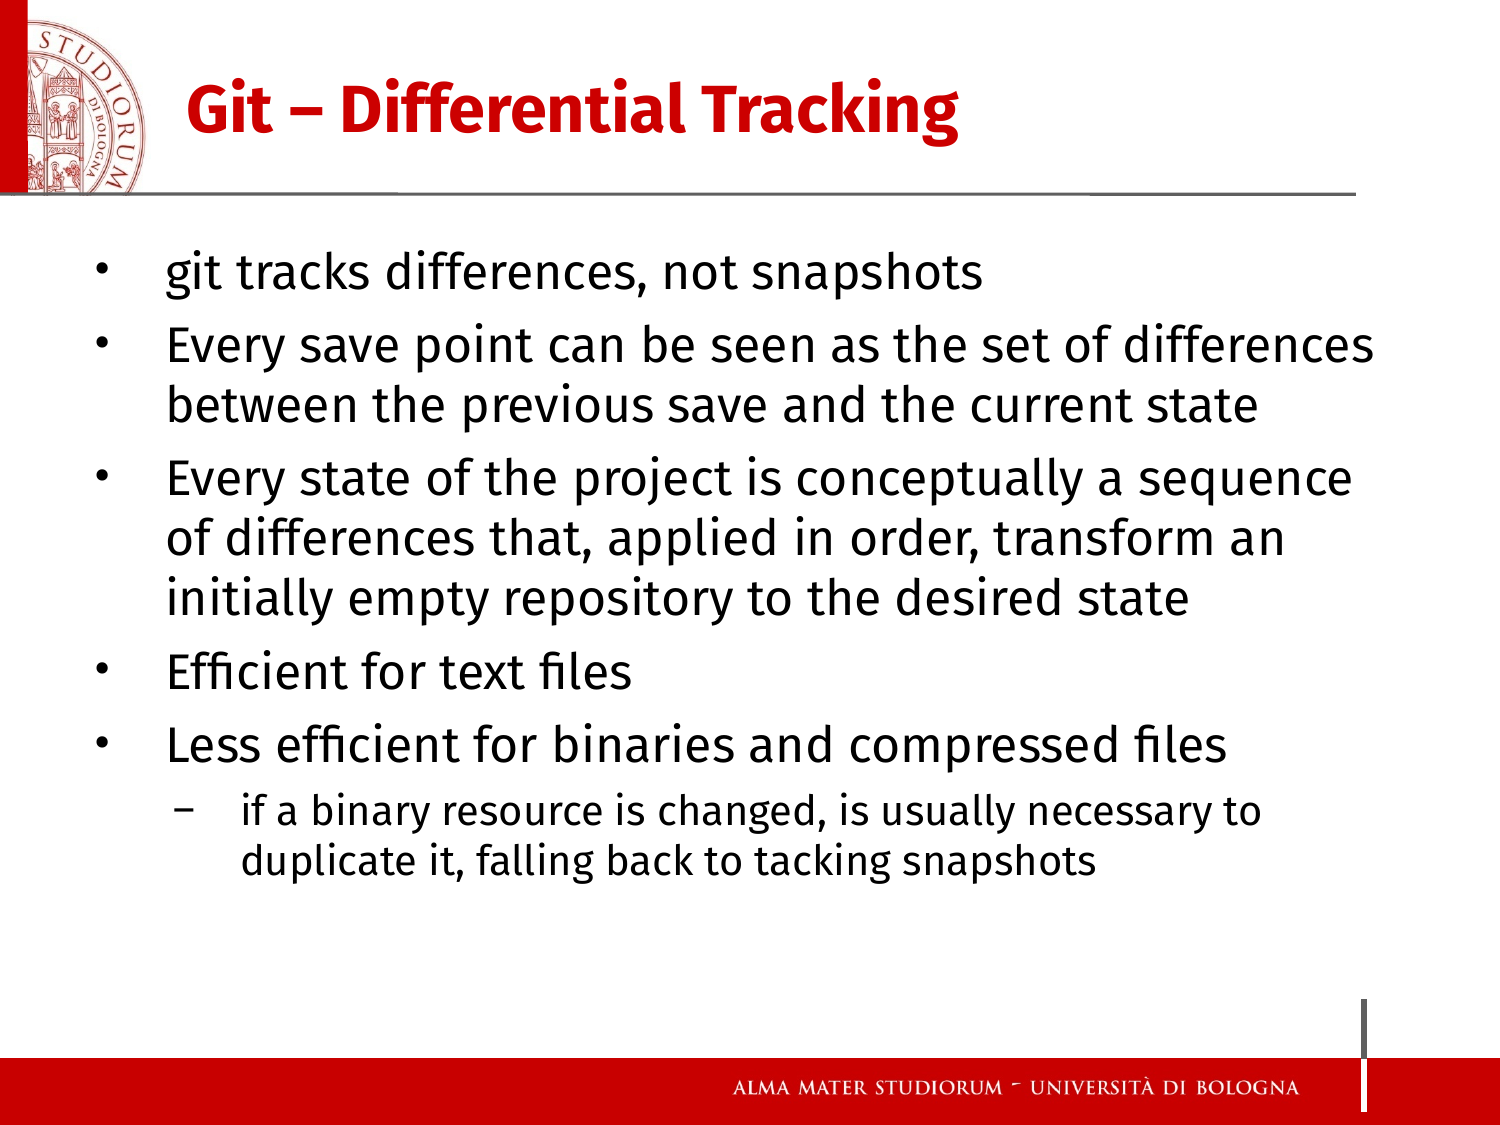

# Git – Differential Tracking
git tracks differences, not snapshots
Every save point can be seen as the set of differences between the previous save and the current state
Every state of the project is conceptually a sequence of differences that, applied in order, transform an initially empty repository to the desired state
Efficient for text files
Less efficient for binaries and compressed files
if a binary resource is changed, is usually necessary to duplicate it, falling back to tacking snapshots